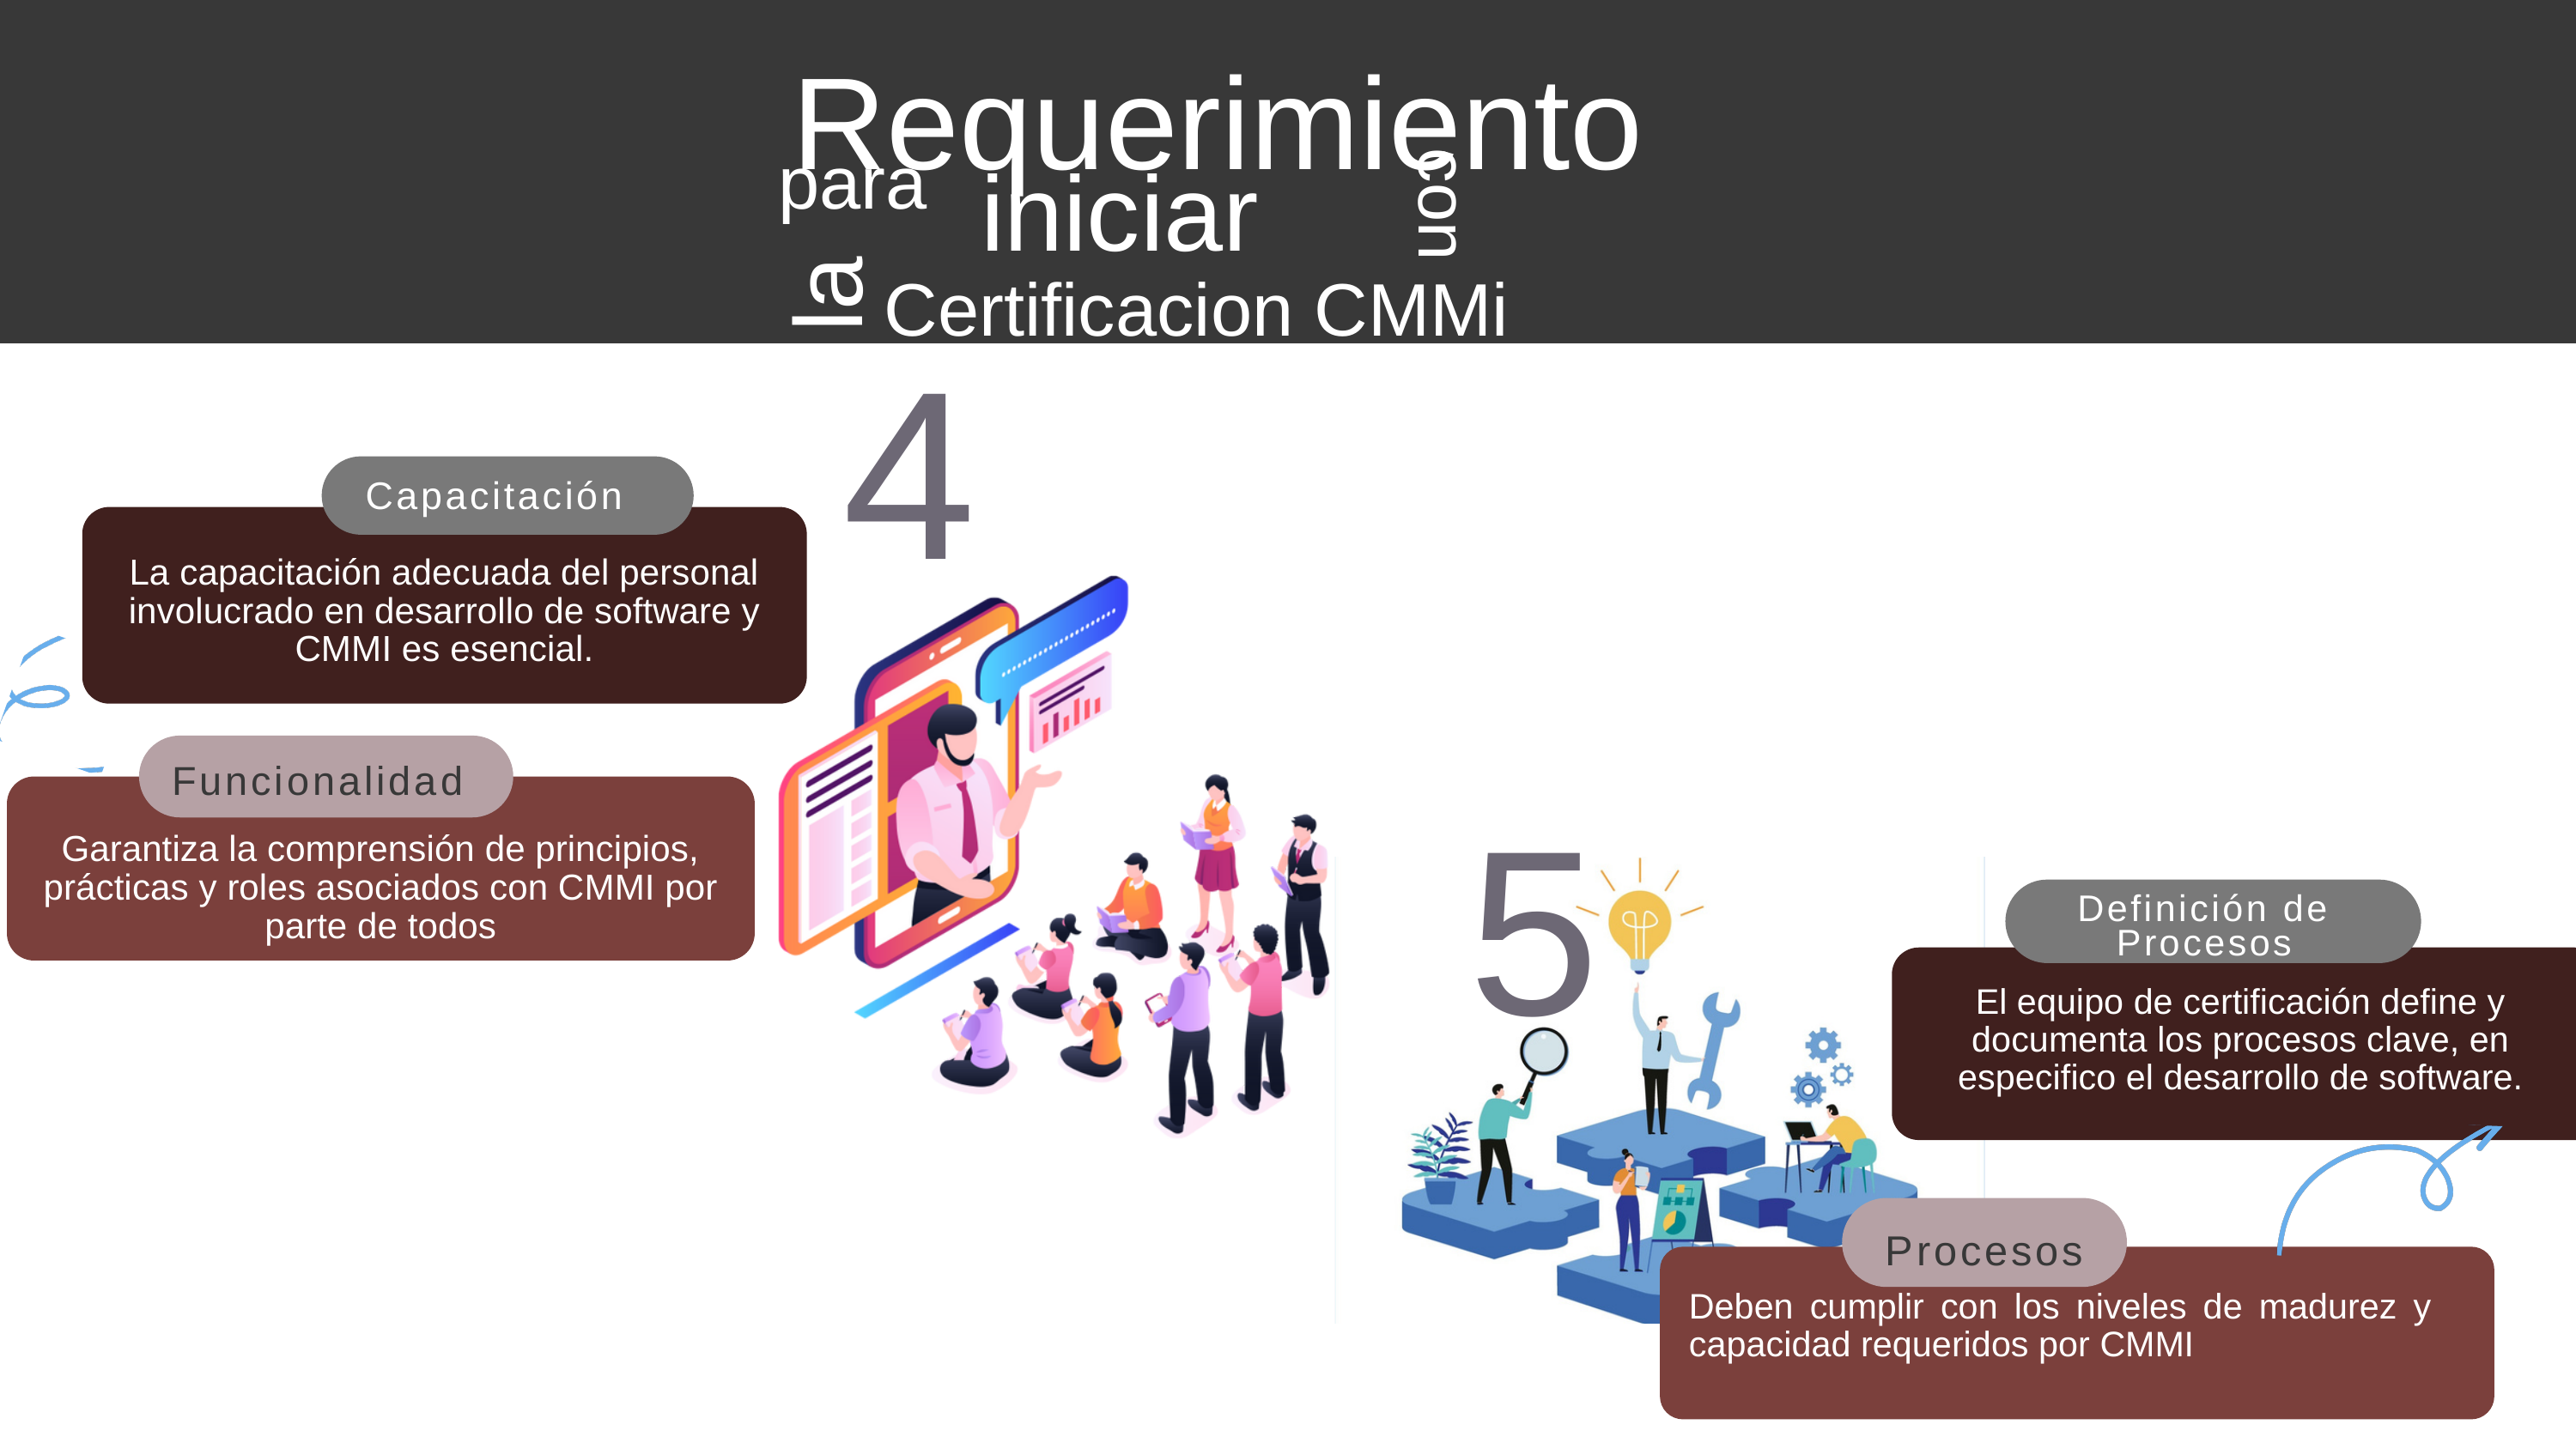

Requerimiento
para
iniciar
con
la
4
Certificacion CMMi

Capacitación

La capacitación adecuada del personal involucrado en desarrollo de software y CMMI es esencial.

5

Funcionalidad

Garantiza la comprensión de principios, prácticas y roles asociados con CMMI por parte de todos

Definición de Procesos

El equipo de certificación define y documenta los procesos clave, en especifico el desarrollo de software.

Procesos

Deben cumplir con los niveles de madurez y capacidad requeridos por CMMI